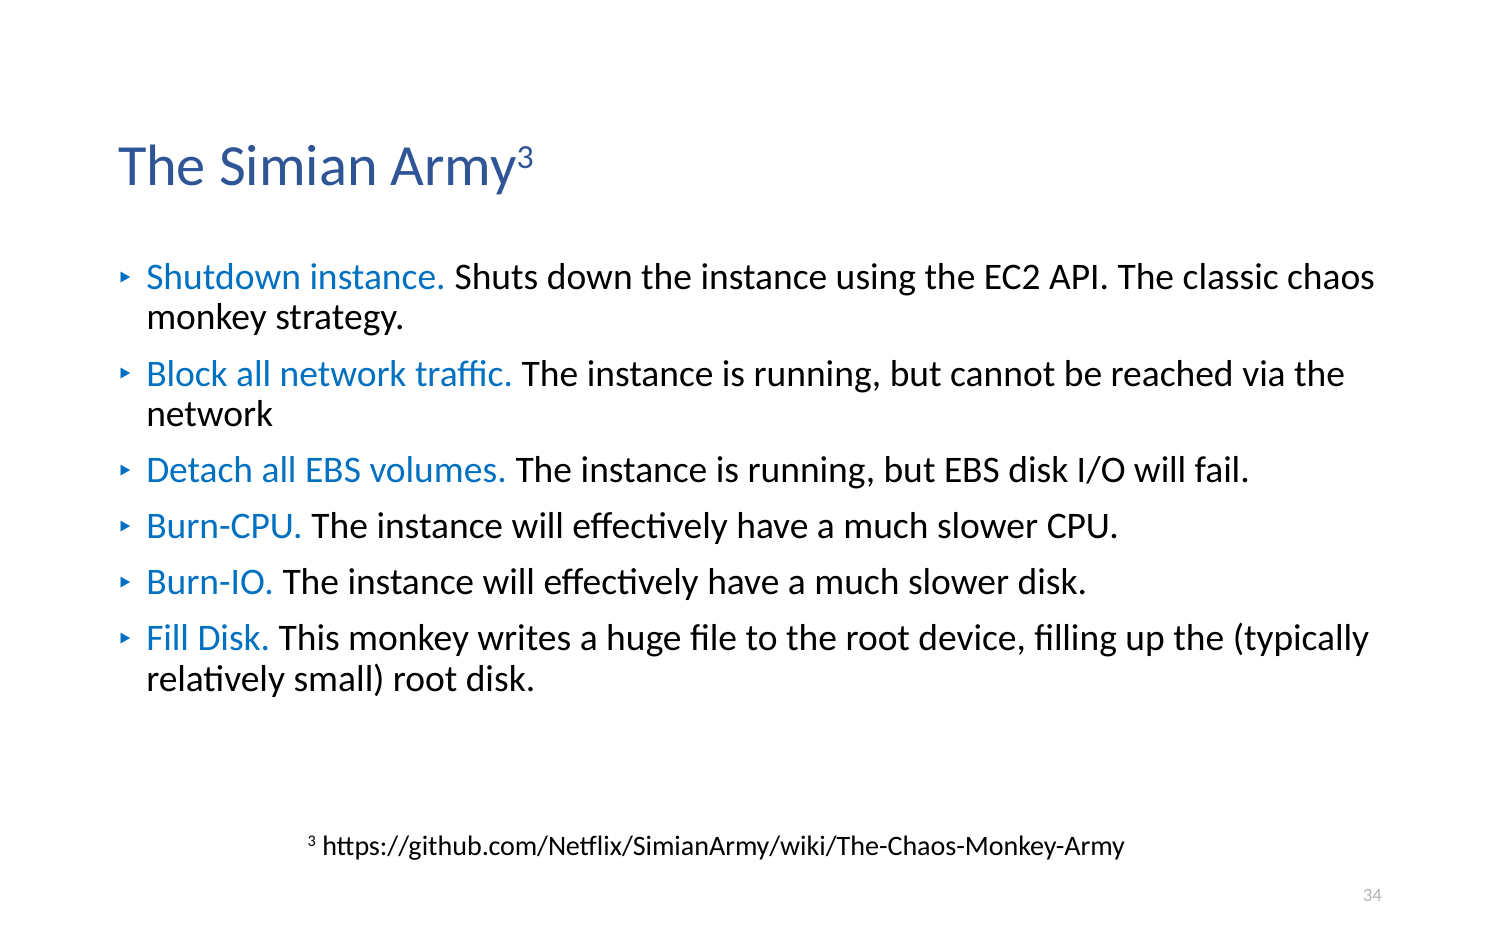

# The Simian Army3
Shutdown instance. Shuts down the instance using the EC2 API. The classic chaos monkey strategy.
Block all network traffic. The instance is running, but cannot be reached via the network
Detach all EBS volumes. The instance is running, but EBS disk I/O will fail.
Burn-CPU. The instance will effectively have a much slower CPU.
Burn-IO. The instance will effectively have a much slower disk.
Fill Disk. This monkey writes a huge file to the root device, filling up the (typically relatively small) root disk.

3 https://github.com/Netflix/SimianArmy/wiki/The-Chaos-Monkey-Army
34